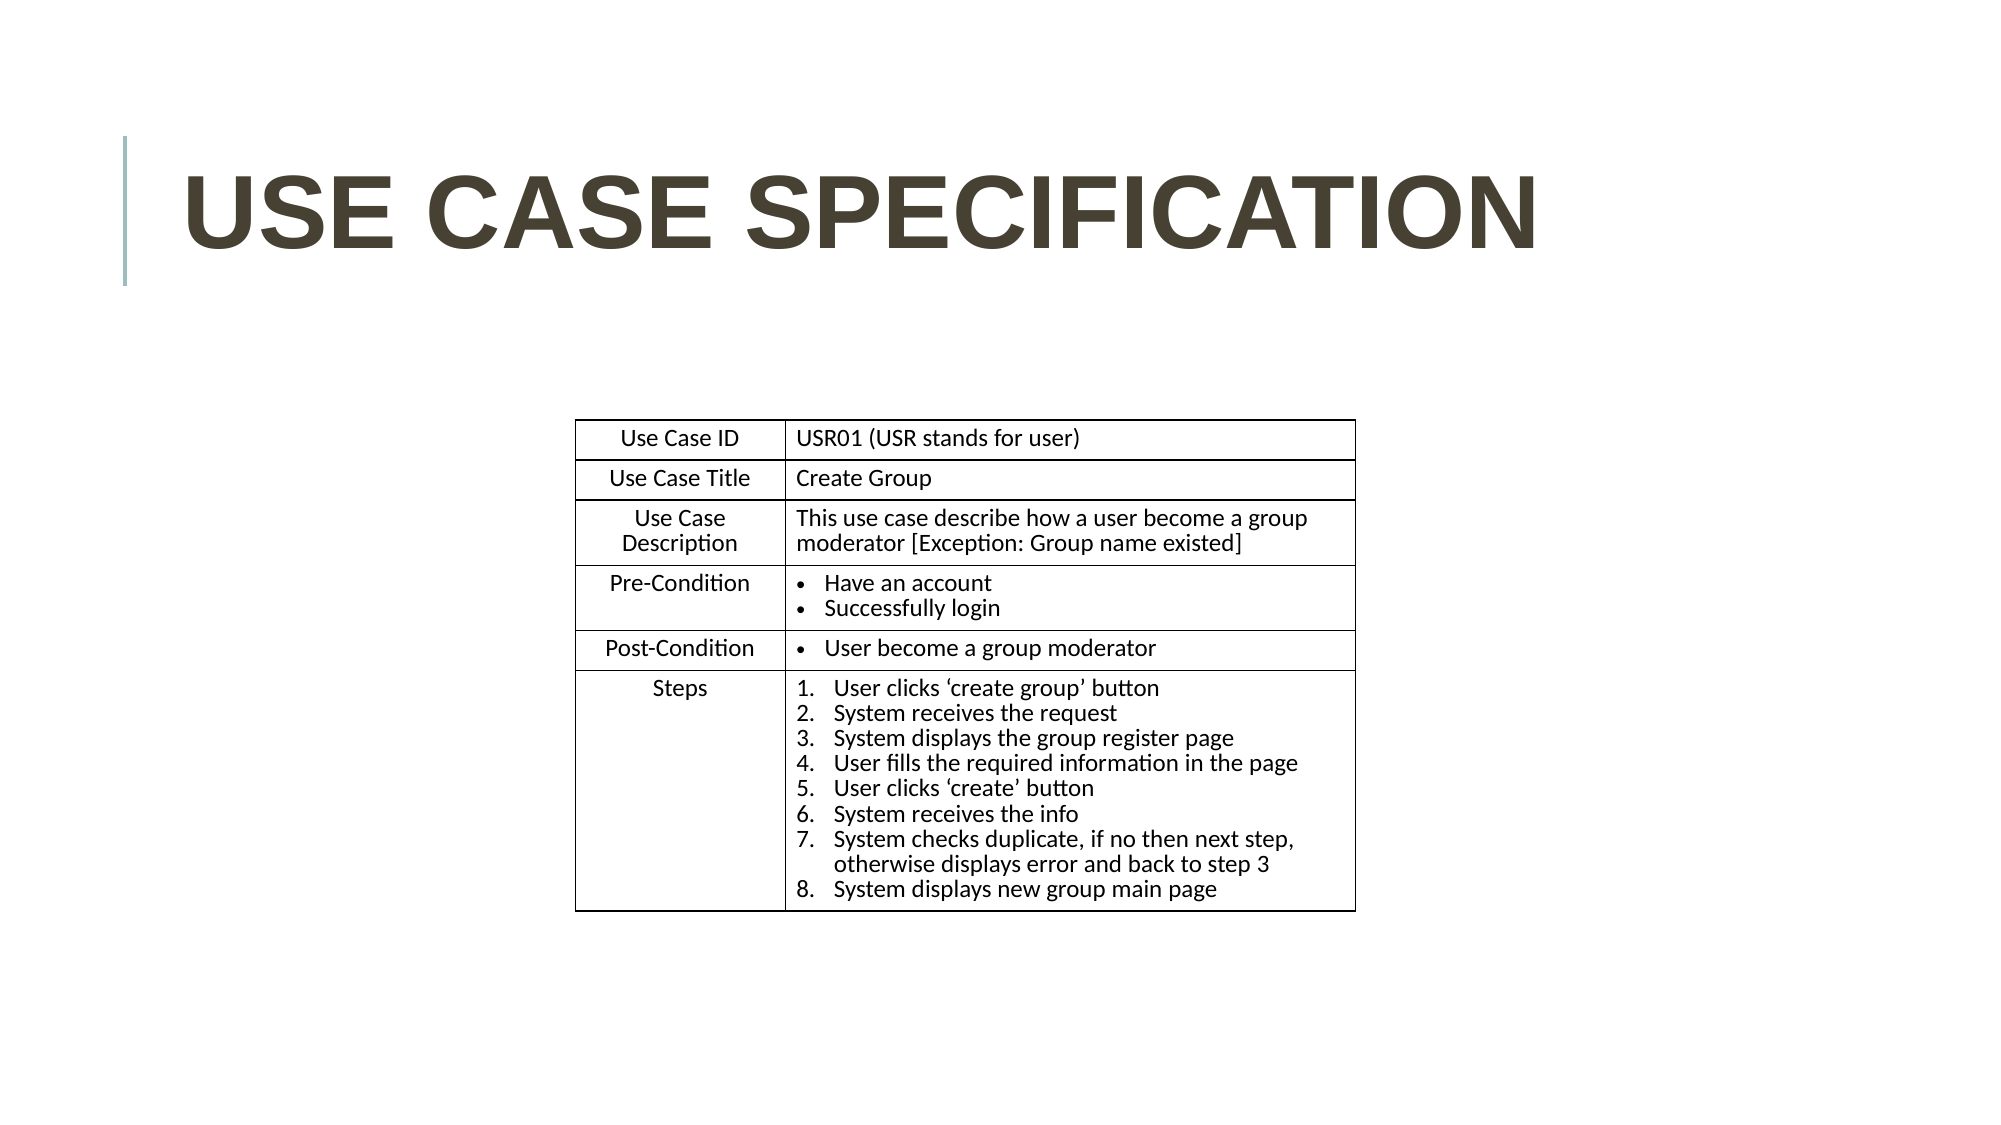

# USE CASE SPECIFICATION
| Use Case ID | USR01 (USR stands for user) |
| --- | --- |
| Use Case Title | Create Group |
| Use Case Description | This use case describe how a user become a group moderator [Exception: Group name existed] |
| Pre-Condition | Have an account Successfully login |
| Post-Condition | User become a group moderator |
| Steps | User clicks ‘create group’ button System receives the request System displays the group register page User fills the required information in the page User clicks ‘create’ button System receives the info System checks duplicate, if no then next step, otherwise displays error and back to step 3 System displays new group main page |